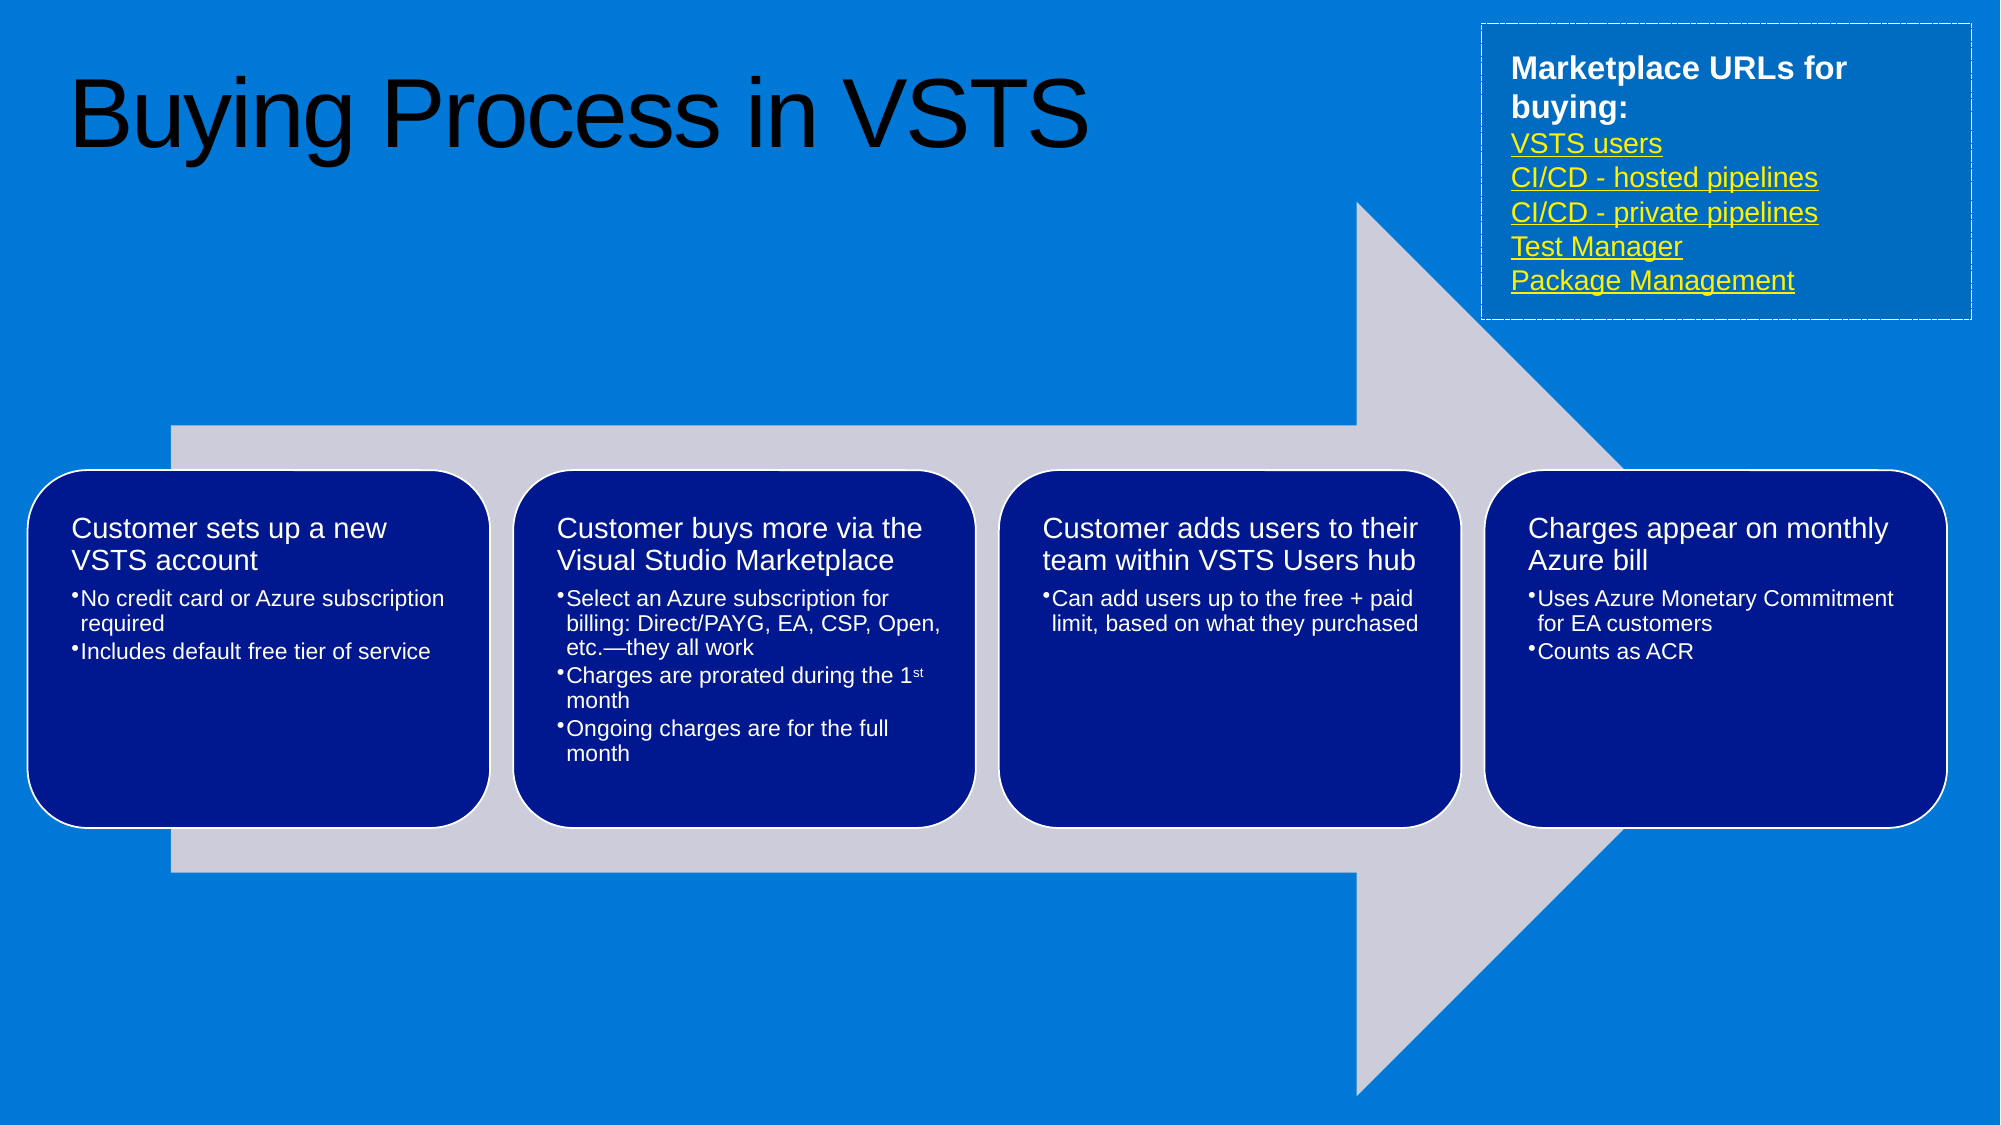

Marketplace URLs for buying:
VSTS users
CI/CD - hosted pipelines
CI/CD - private pipelines
Test Manager
Package Management
# Buying Process in VSTS
Customer sets up a new VSTS account
No credit card or Azure subscription required
Includes default free tier of service
Customer buys more via the Visual Studio Marketplace
Select an Azure subscription for billing: Direct/PAYG, EA, CSP, Open, etc.—they all work
Charges are prorated during the 1st month
Ongoing charges are for the full month
Customer adds users to their team within VSTS Users hub
Can add users up to the free + paid limit, based on what they purchased
Charges appear on monthly Azure bill
Uses Azure Monetary Commitment for EA customers
Counts as ACR